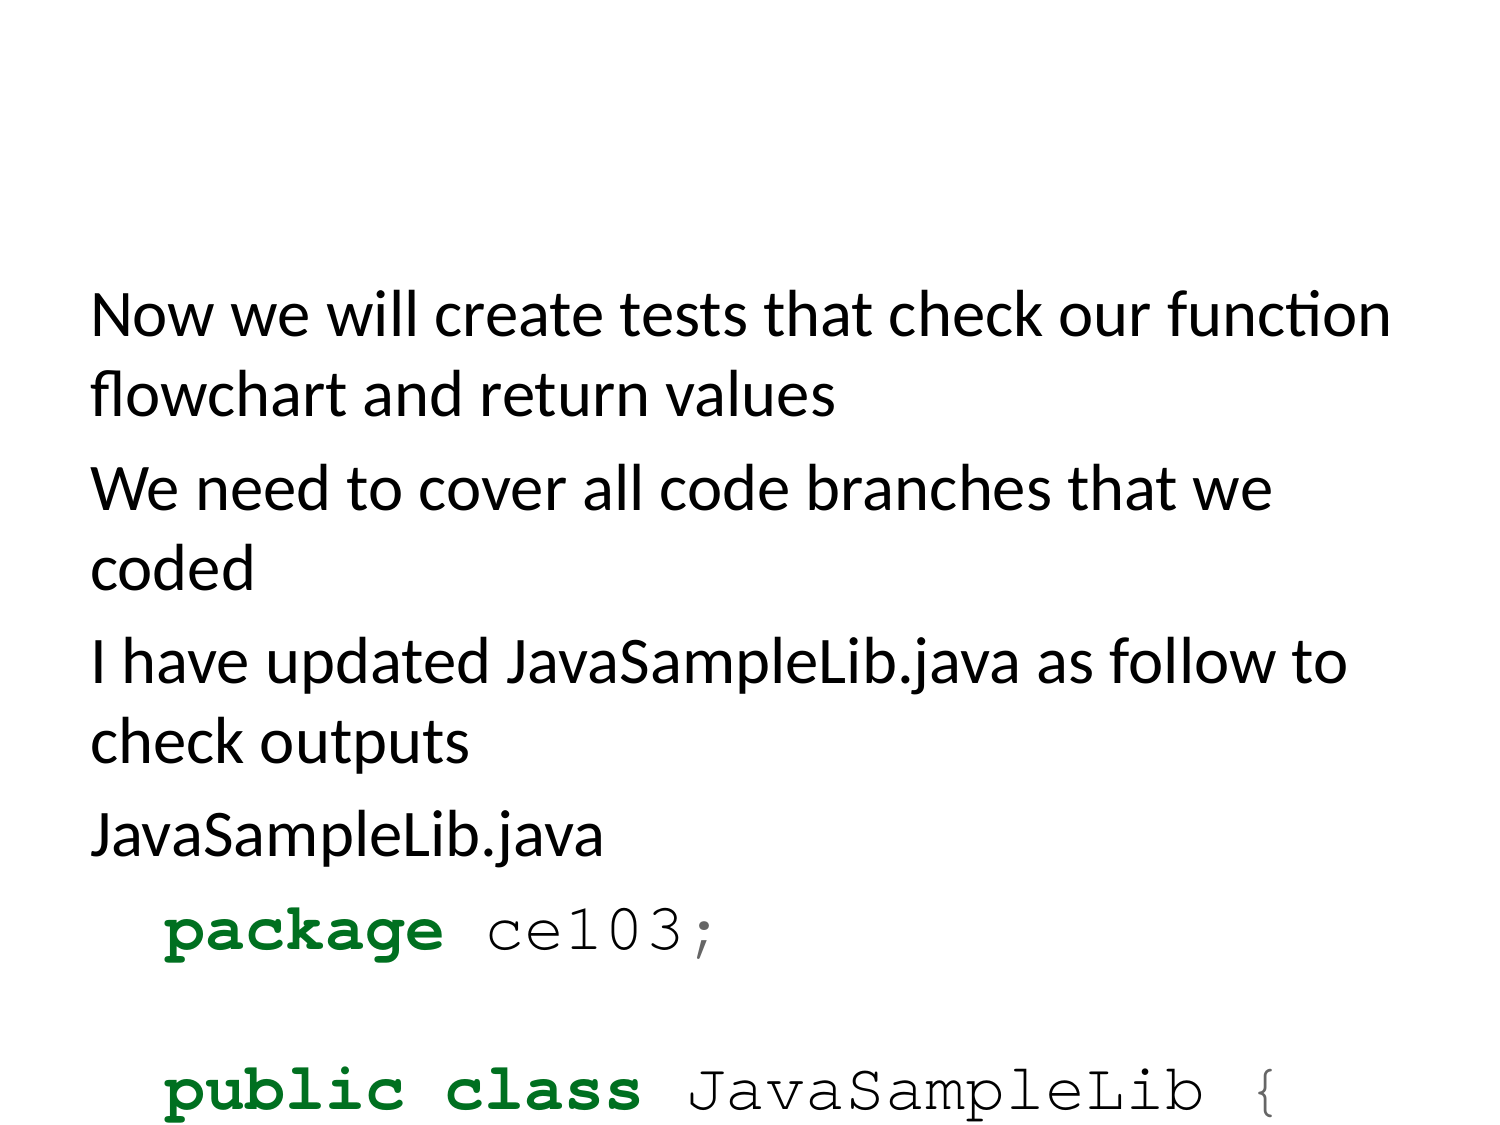

Now we will create tests that check our function flowchart and return values
We need to cover all code branches that we coded
I have updated JavaSampleLib.java as follow to check outputs
JavaSampleLib.java
package ce103;
public class JavaSampleLib {
    public static String sayHelloTo(String name) {
        String output = "";
        if(!name.isBlank() && !name.isEmpty()){
            output = "Hello "+name;
        }else {
            output = "Hello There";
        }
        System.out.println(output);
        return output;
    }
    public static int sum(int a,int b)
    {
        int c = 0;
        c = a+b;
        return c;
    }
    public int multiply(int a, int b) {
        return a * b;
    }
//    public static void main(String[] args) {
//        // TODO Auto-generated method stub
//        System.out.println("Hello World!");
//
//        JavaSampleLib.sayHelloTo("Computer");
//        int result = JavaSampleLib.sum(5, 4);
//        System.out.println("Results is" + result);
//        System.out.printf("Results is %d \n", result);
//
//
//        try {
//            System.in.read();
//        } catch (IOException e) {
//            // TODO Auto-generated catch block
//            e.printStackTrace();
//        }
//
//    }
}